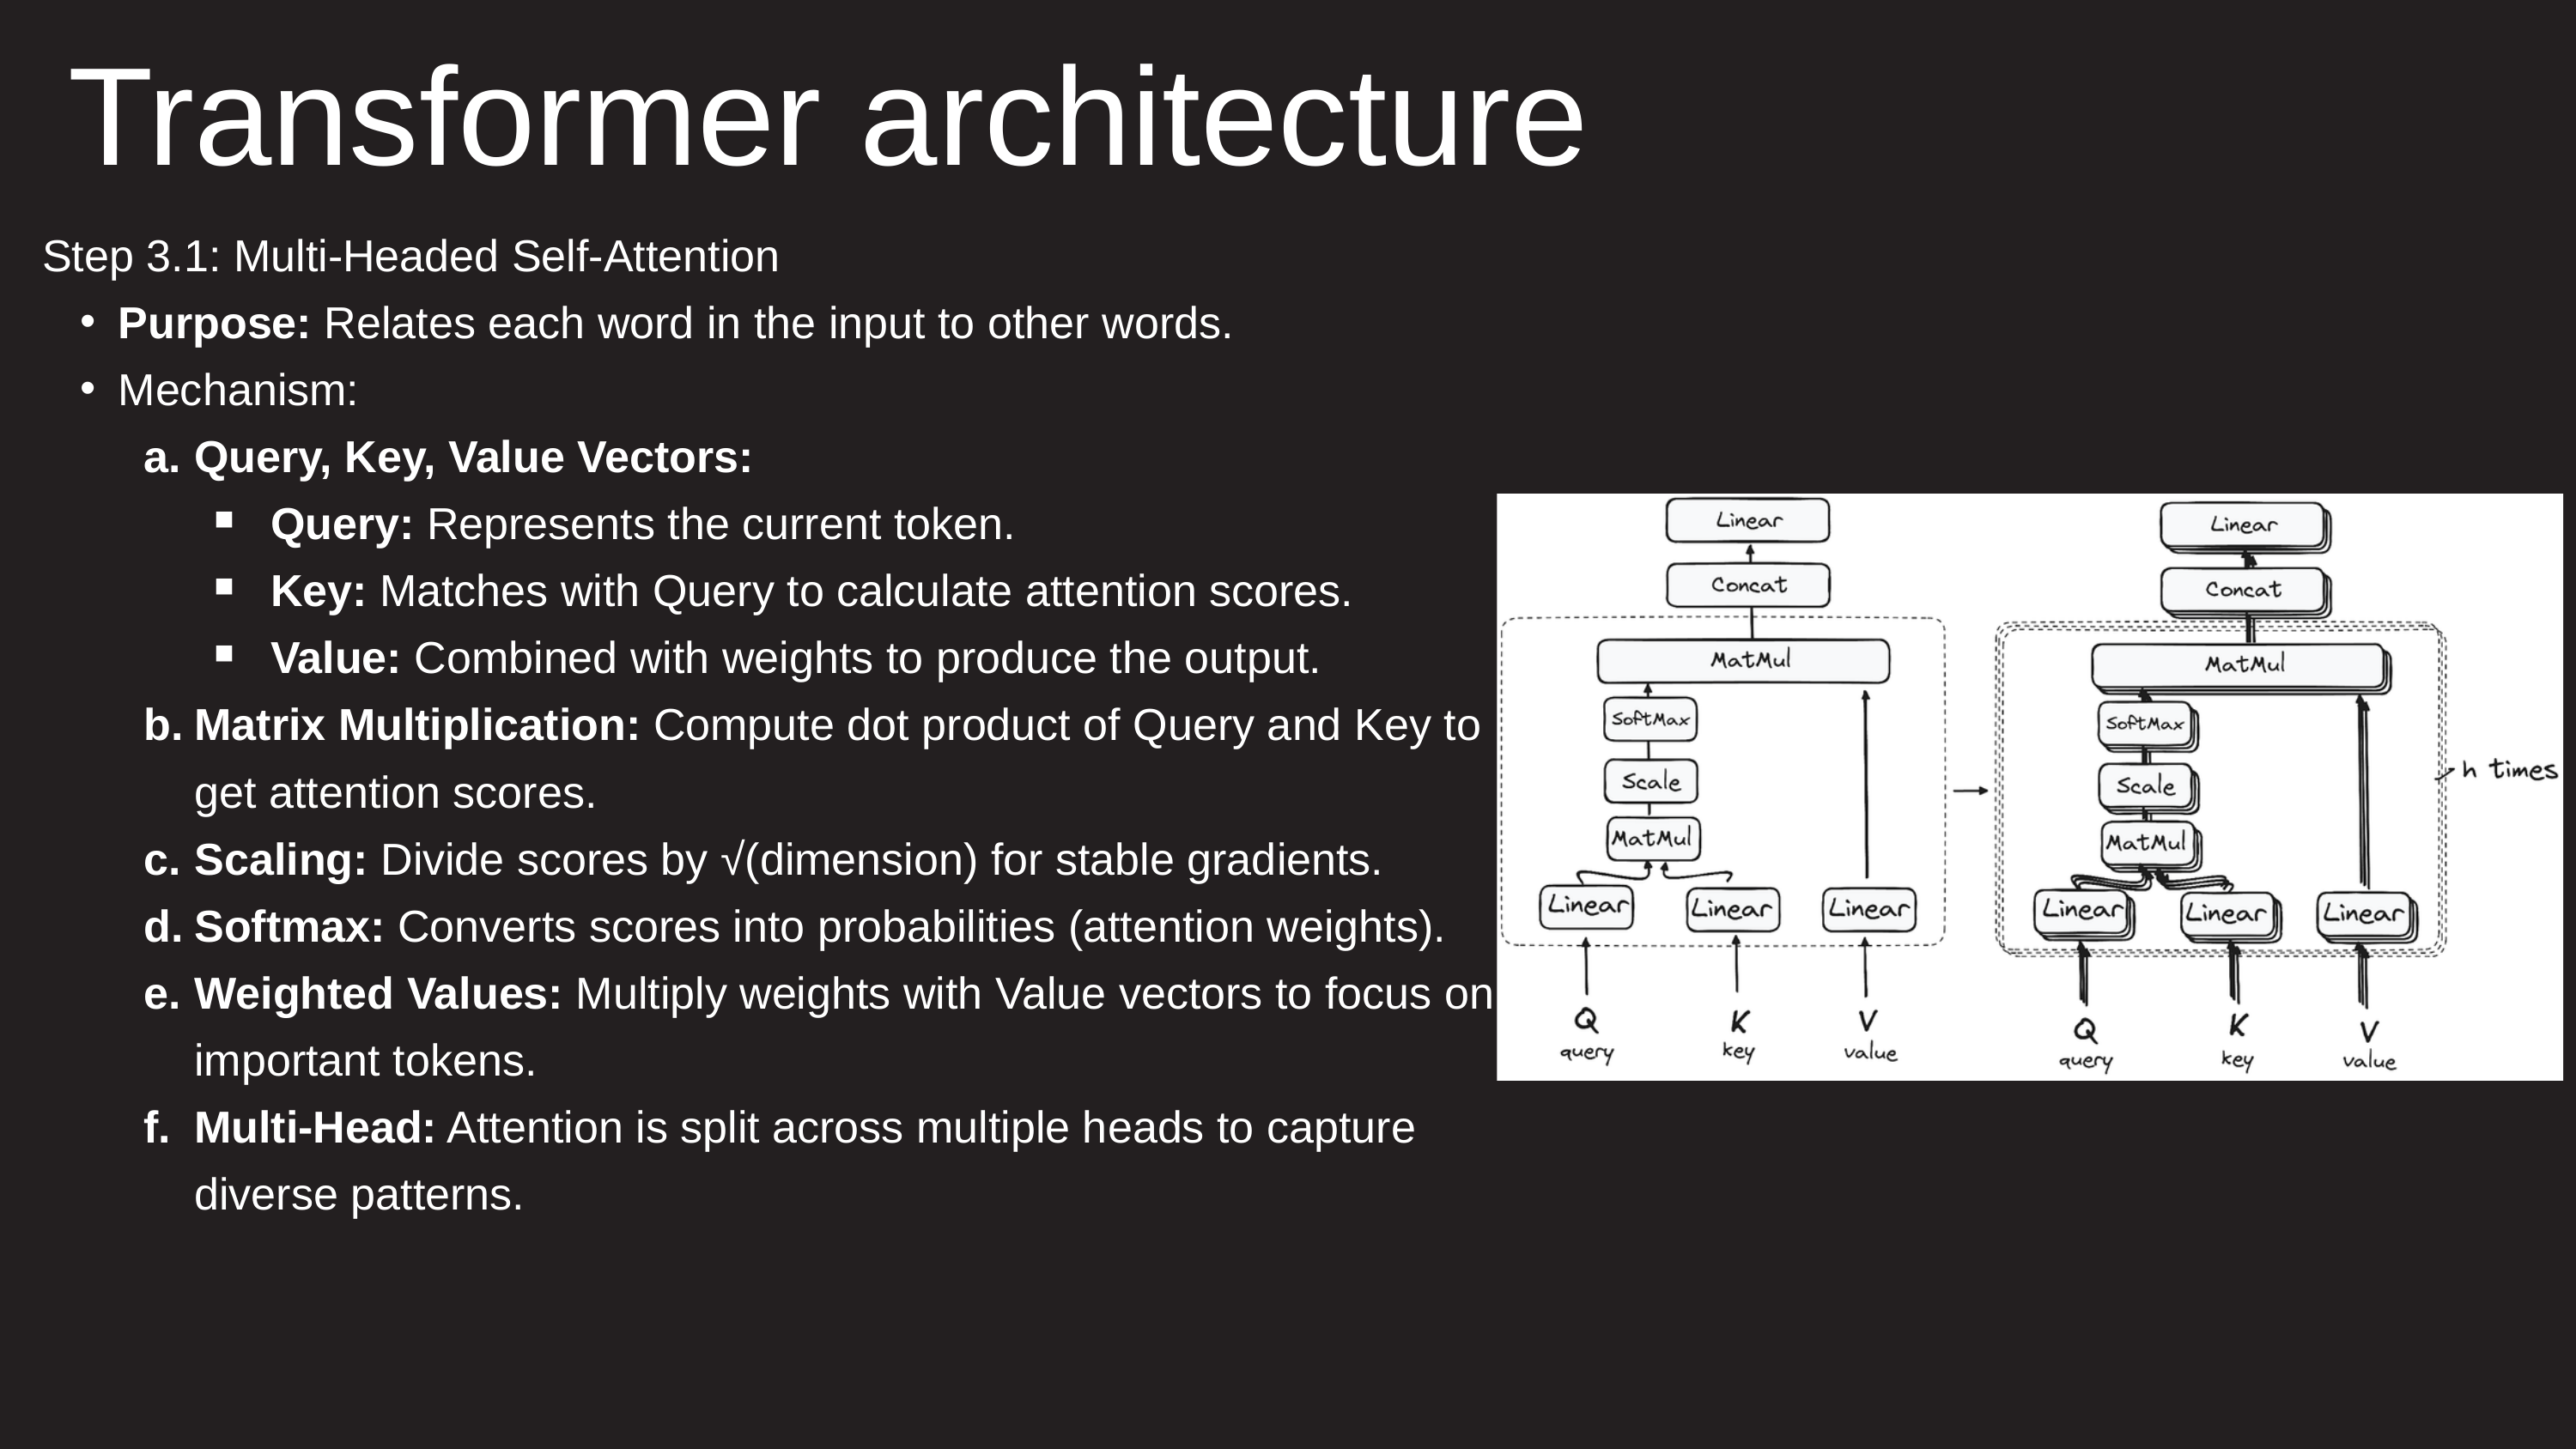

Transformer architecture
Step 3.1: Multi-Headed Self-Attention
Purpose: Relates each word in the input to other words.
Mechanism:
Query, Key, Value Vectors:
Query: Represents the current token.
Key: Matches with Query to calculate attention scores.
Value: Combined with weights to produce the output.
Matrix Multiplication: Compute dot product of Query and Key to get attention scores.
Scaling: Divide scores by √(dimension) for stable gradients.
Softmax: Converts scores into probabilities (attention weights).
Weighted Values: Multiply weights with Value vectors to focus on important tokens.
Multi-Head: Attention is split across multiple heads to capture diverse patterns.